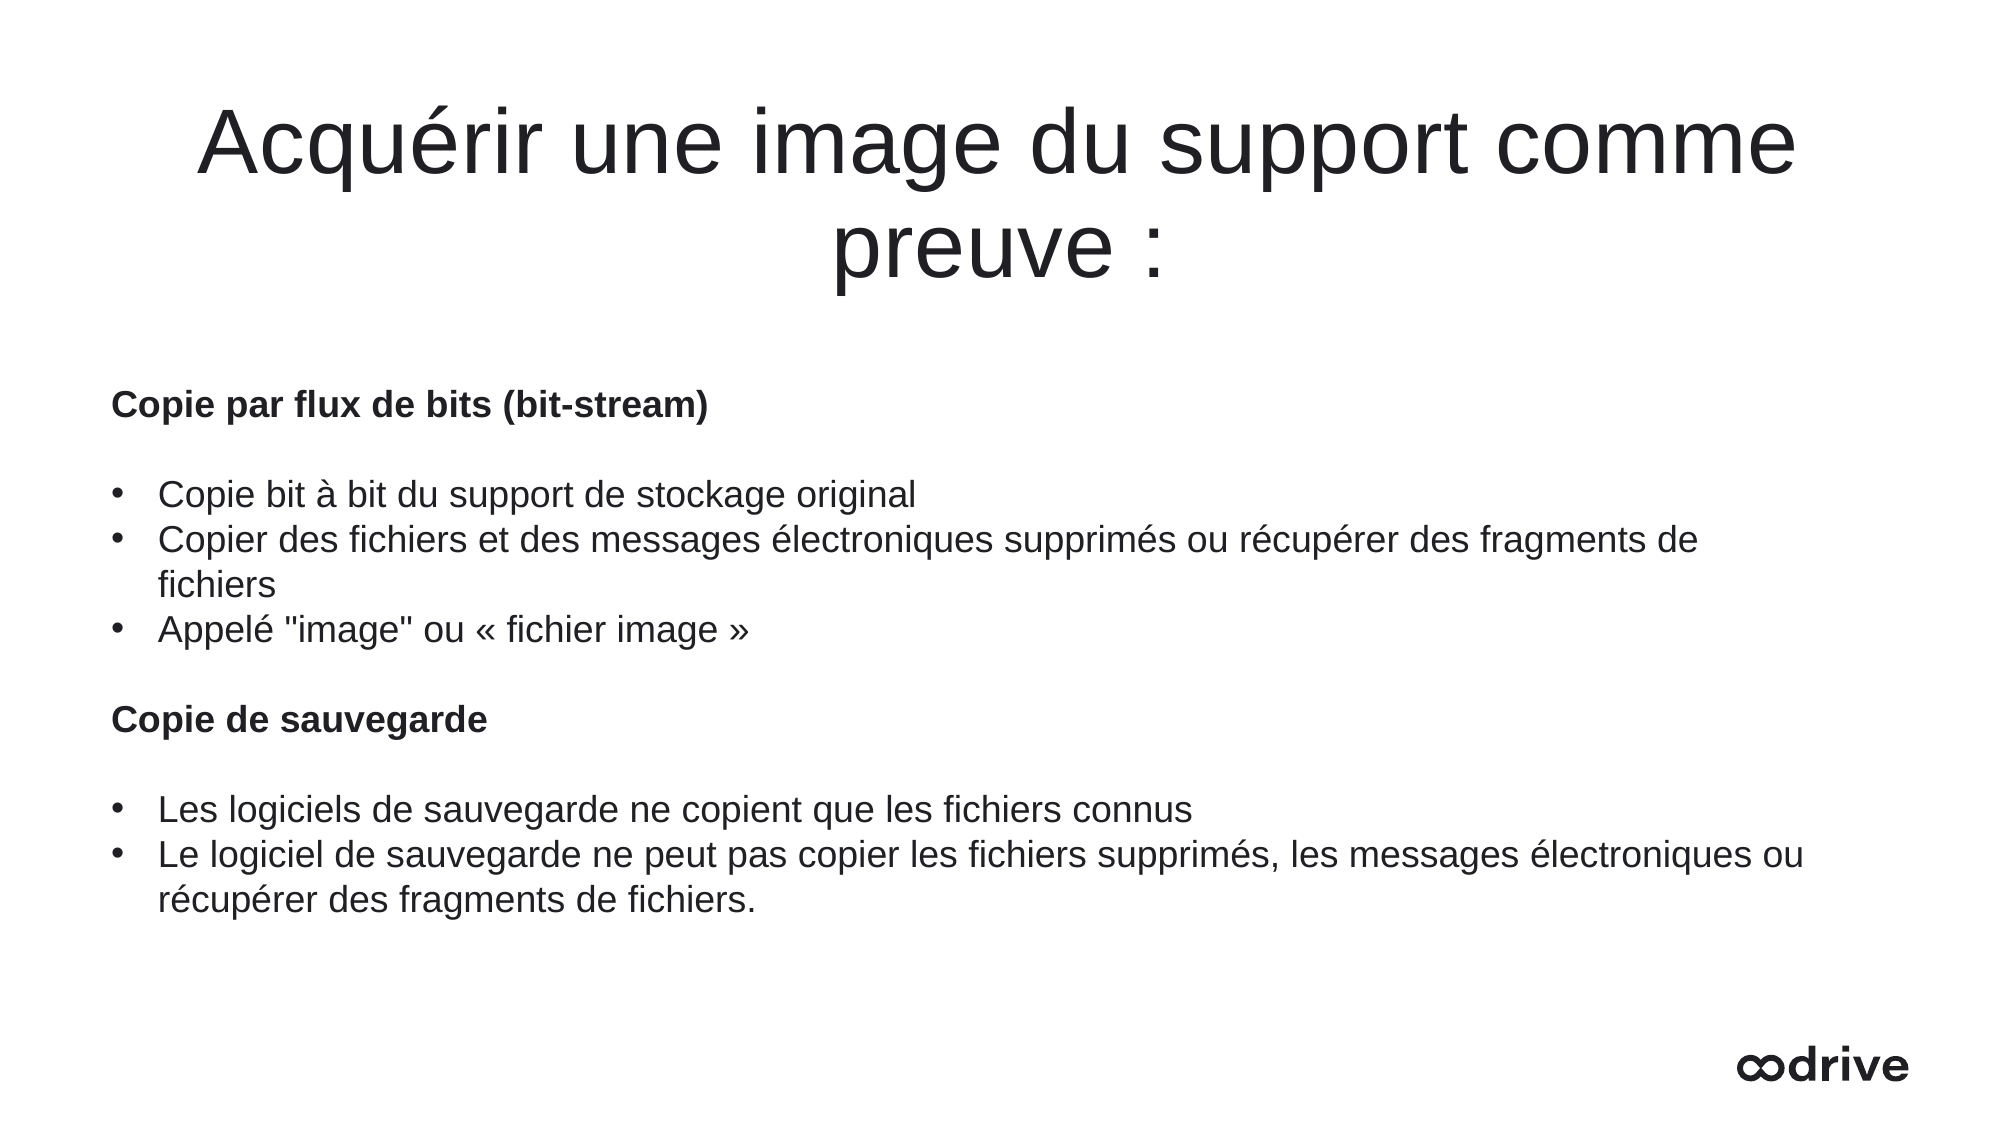

# Acquérir une image du support comme preuve :

Copie par flux de bits (bit-stream)

Copie bit à bit du support de stockage original
Copier des fichiers et des messages électroniques supprimés ou récupérer des fragments de fichiers
Appelé "image" ou « fichier image »

Copie de sauvegarde

Les logiciels de sauvegarde ne copient que les fichiers connus
Le logiciel de sauvegarde ne peut pas copier les fichiers supprimés, les messages électroniques ou récupérer des fragments de fichiers.